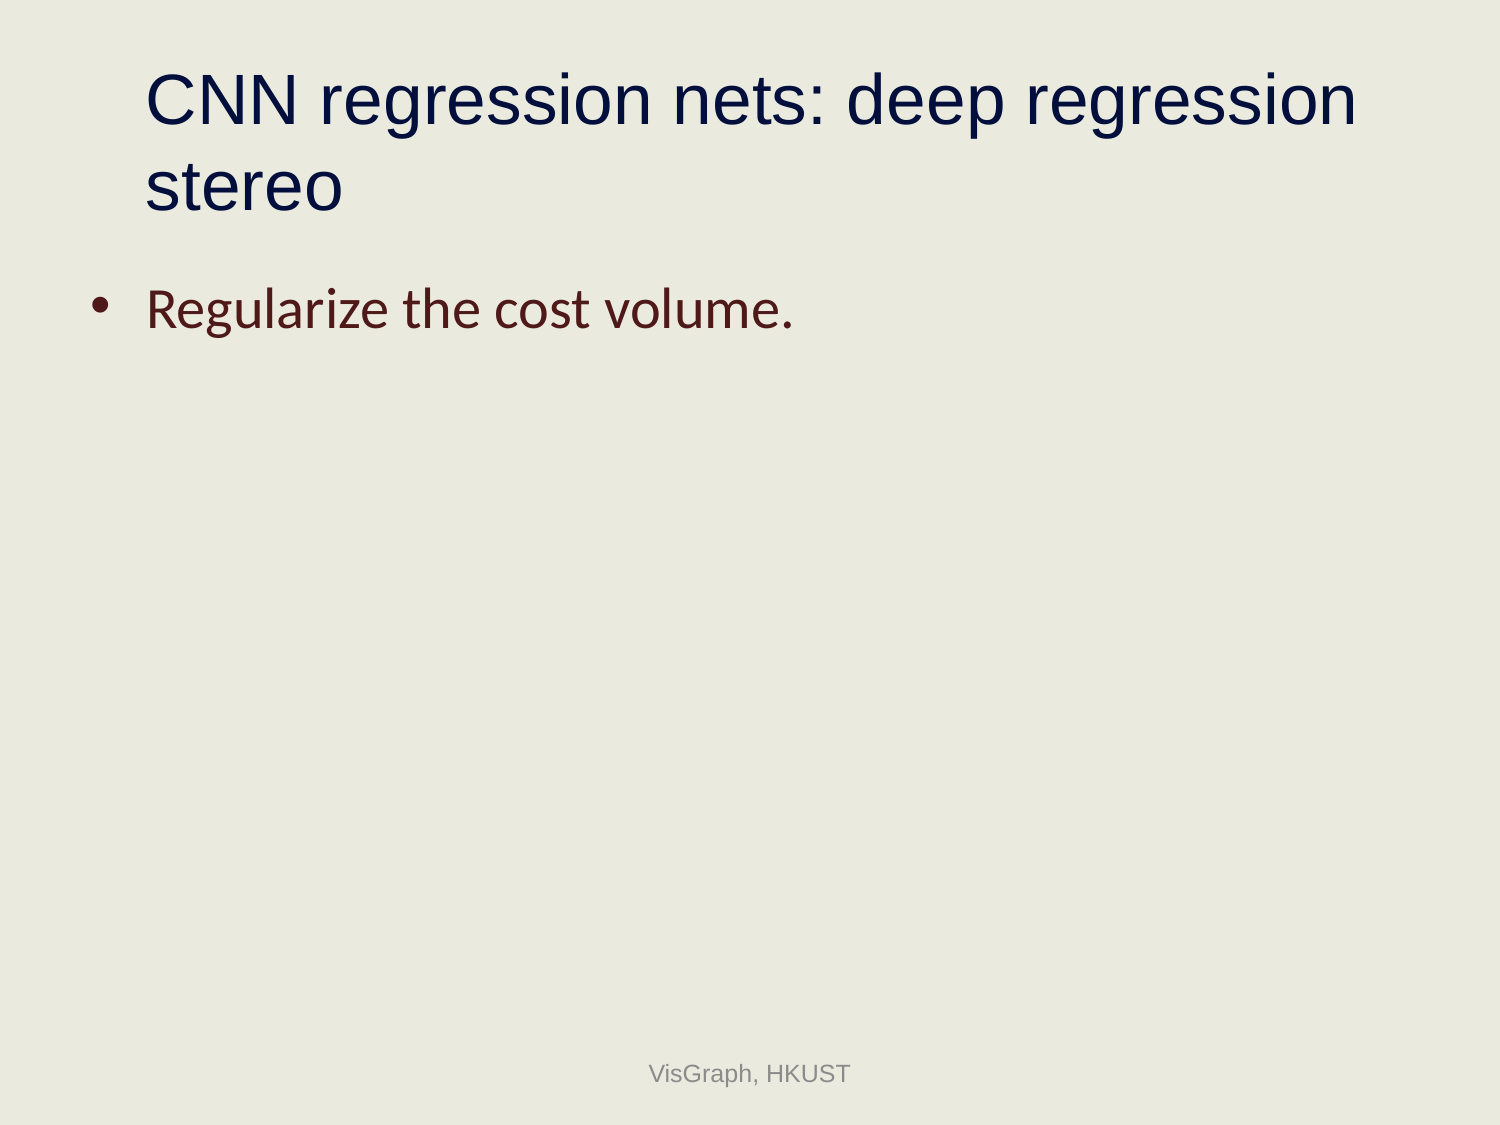

# CNN regression nets: deep regression stereo
Regularize the cost volume.
VisGraph, HKUST